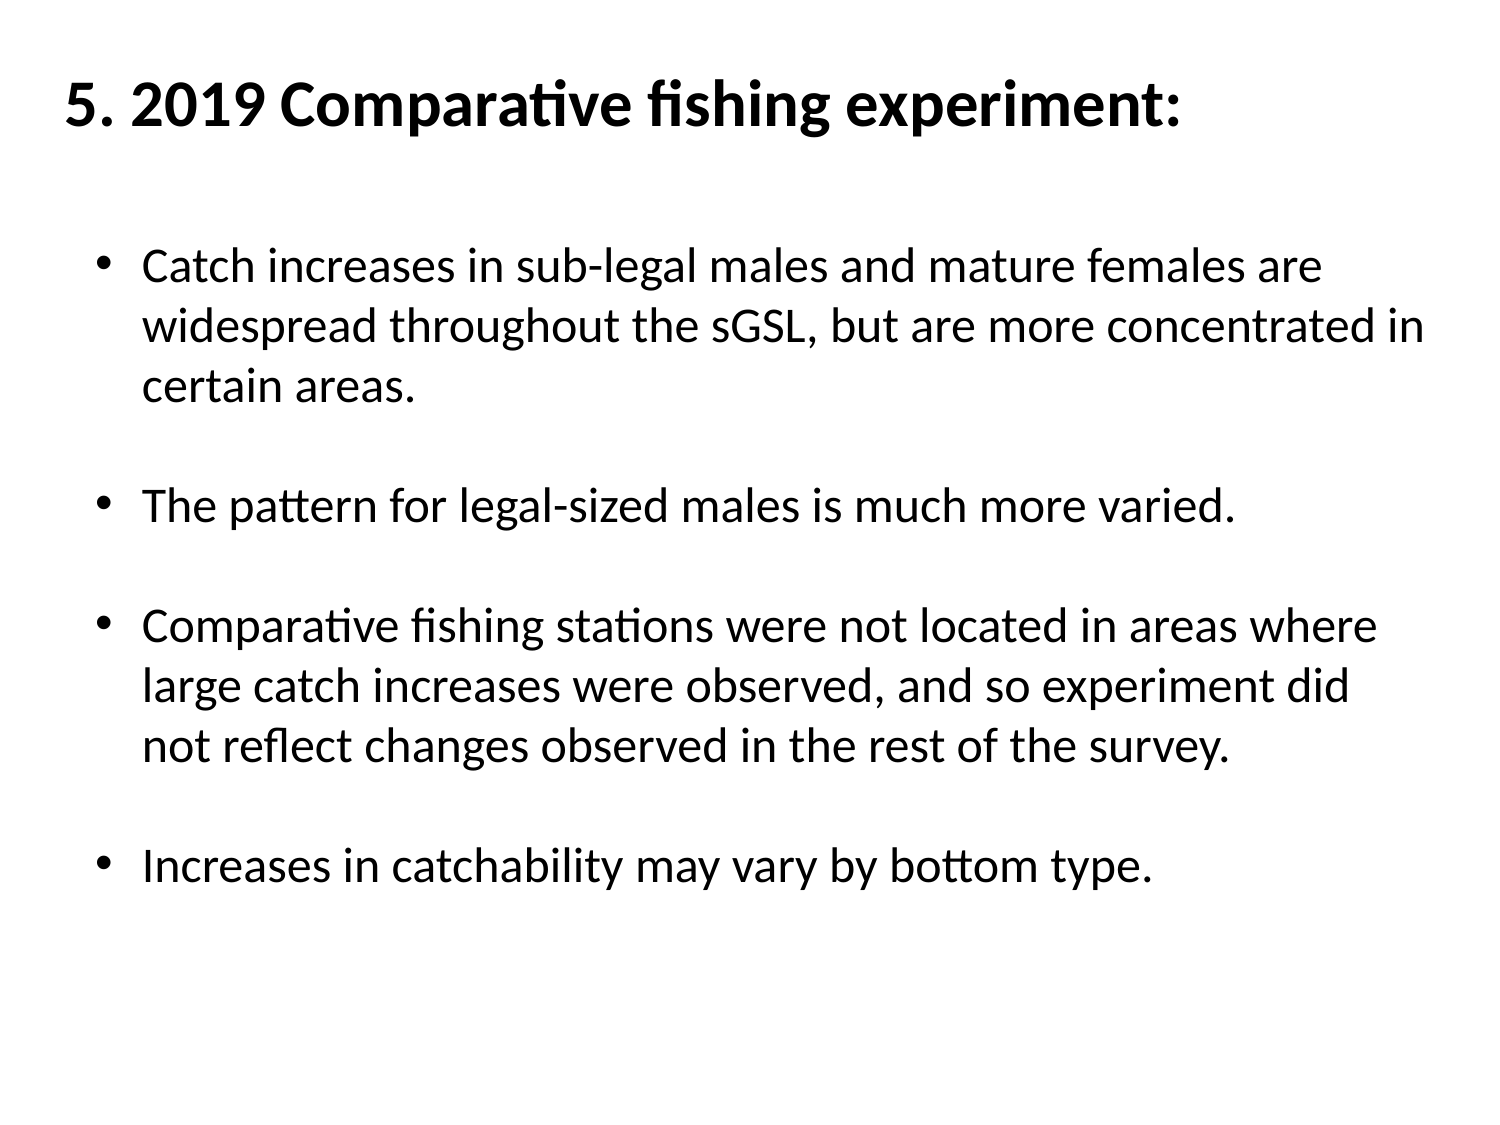

# 5. 2019 Comparative fishing experiment:
Catch increases in sub-legal males and mature females are widespread throughout the sGSL, but are more concentrated in certain areas.

The pattern for legal-sized males is much more varied.

Comparative fishing stations were not located in areas where large catch increases were observed, and so experiment did not reflect changes observed in the rest of the survey.

Increases in catchability may vary by bottom type.